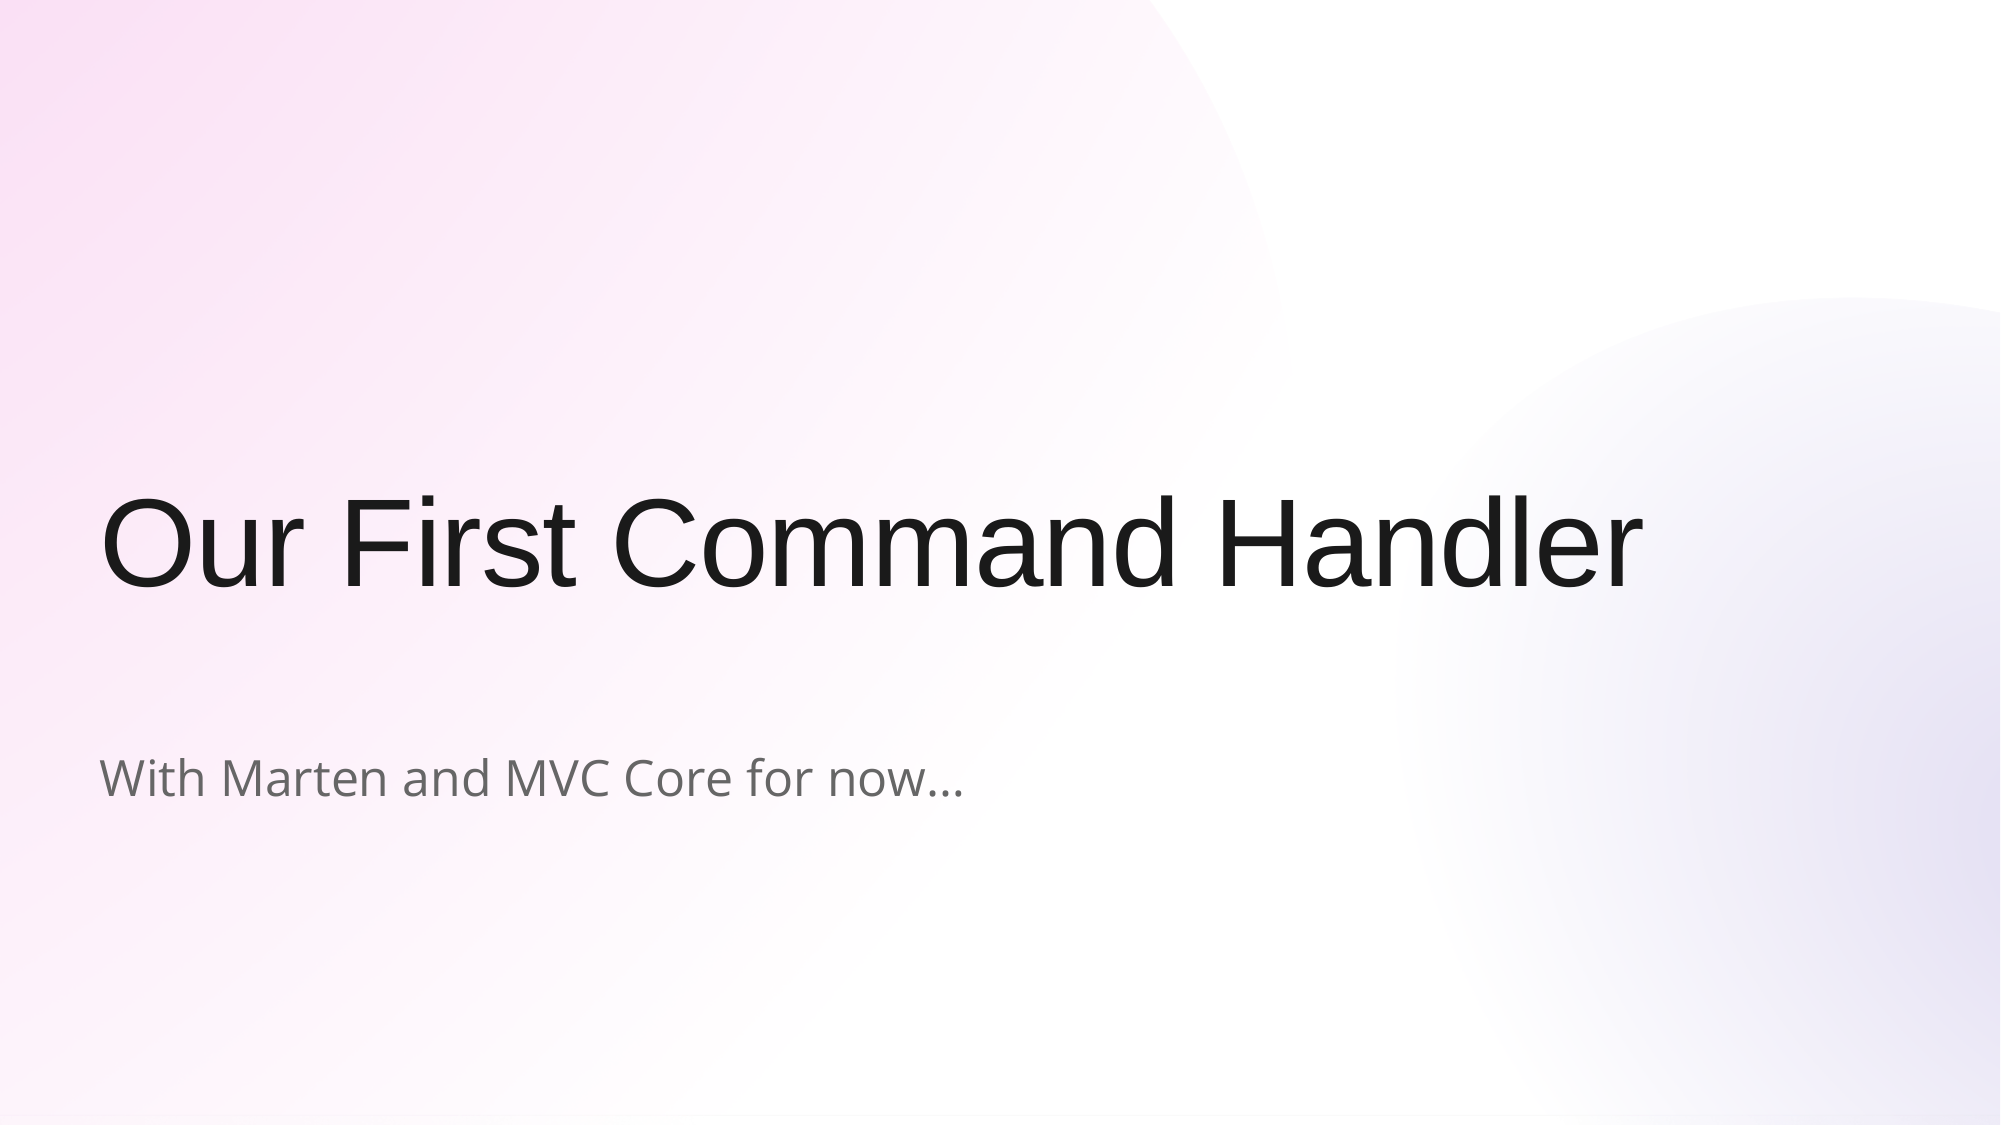

# Our First Command Handler
With Marten and MVC Core for now…